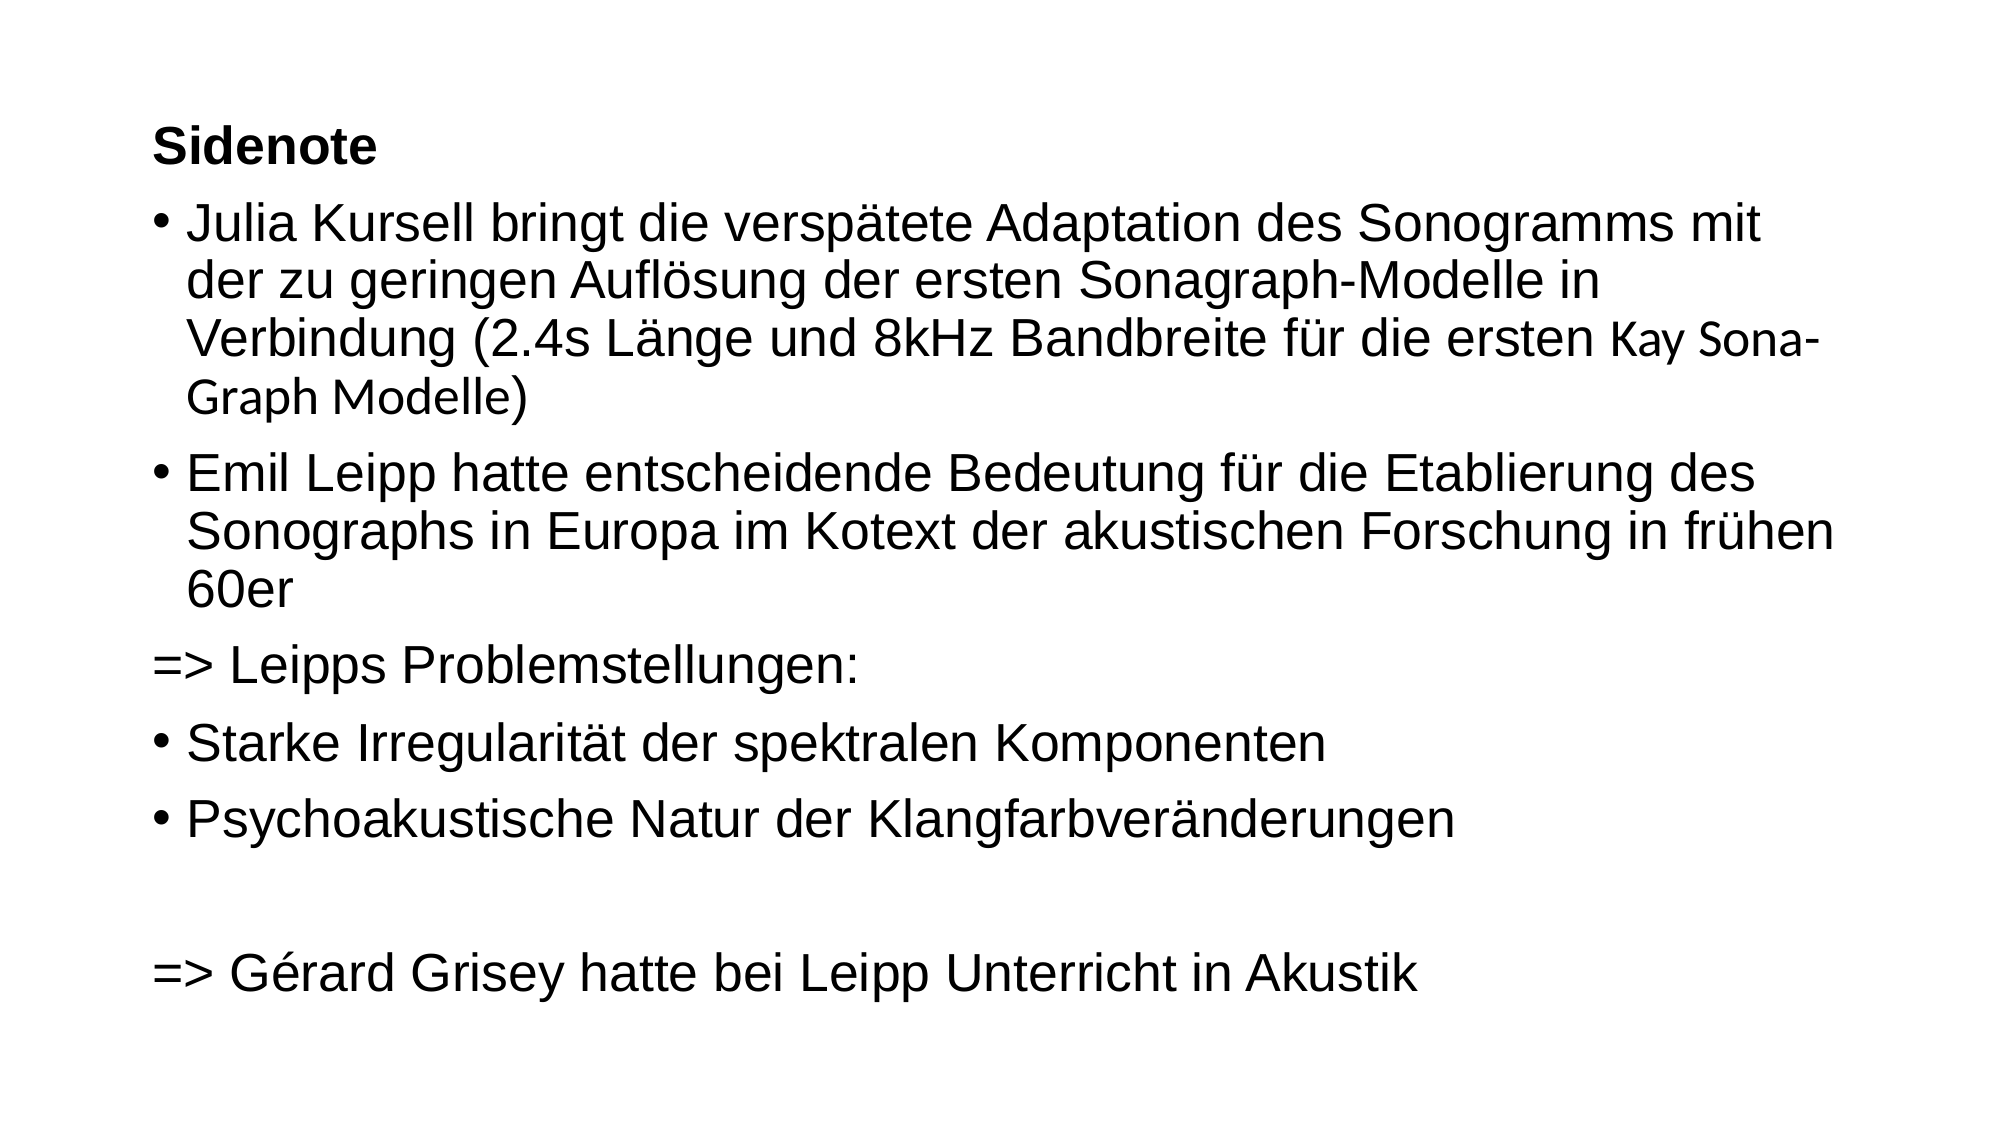

Sidenote
Julia Kursell bringt die verspätete Adaptation des Sonogramms mit der zu geringen Auflösung der ersten Sonagraph-Modelle in Verbindung (2.4s Länge und 8kHz Bandbreite für die ersten Kay Sona-Graph Modelle)
Emil Leipp hatte entscheidende Bedeutung für die Etablierung des Sonographs in Europa im Kotext der akustischen Forschung in frühen 60er
=> Leipps Problemstellungen:
Starke Irregularität der spektralen Komponenten
Psychoakustische Natur der Klangfarbveränderungen

=> Gérard Grisey hatte bei Leipp Unterricht in Akustik